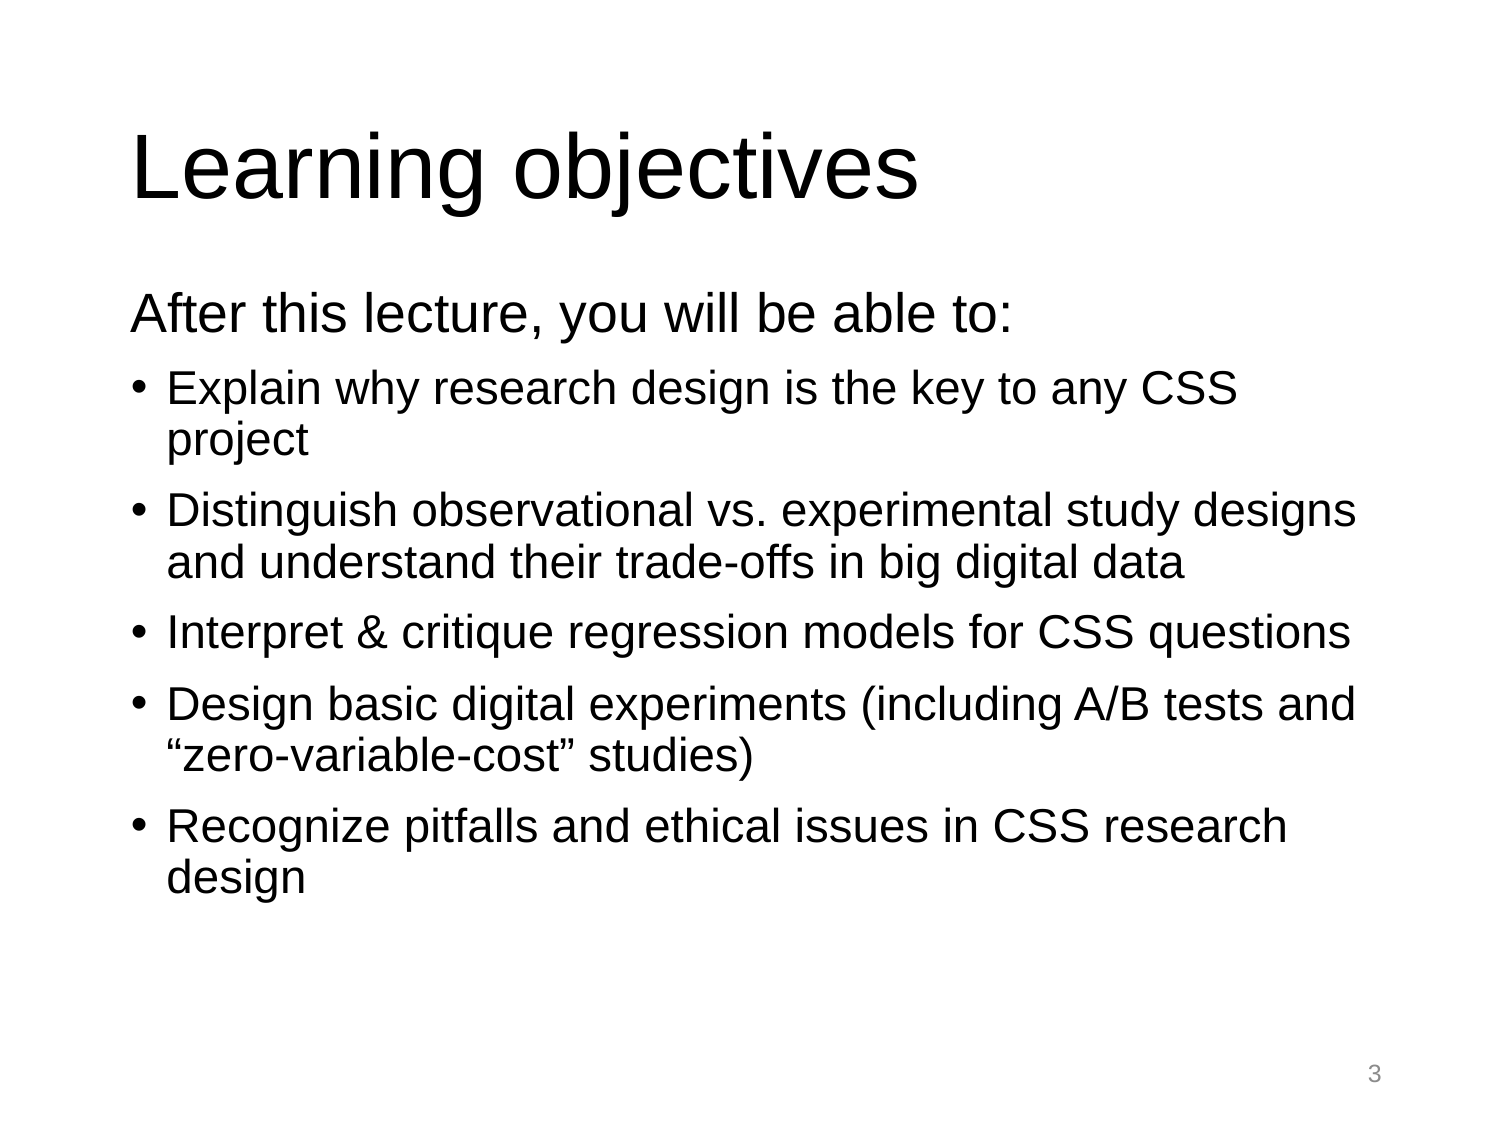

# Learning objectives
After this lecture, you will be able to:
Explain why research design is the key to any CSS project
Distinguish observational vs. experimental study designs and understand their trade-offs in big digital data
Interpret & critique regression models for CSS questions
Design basic digital experiments (including A/B tests and “zero-variable-cost” studies)
Recognize pitfalls and ethical issues in CSS research design
3